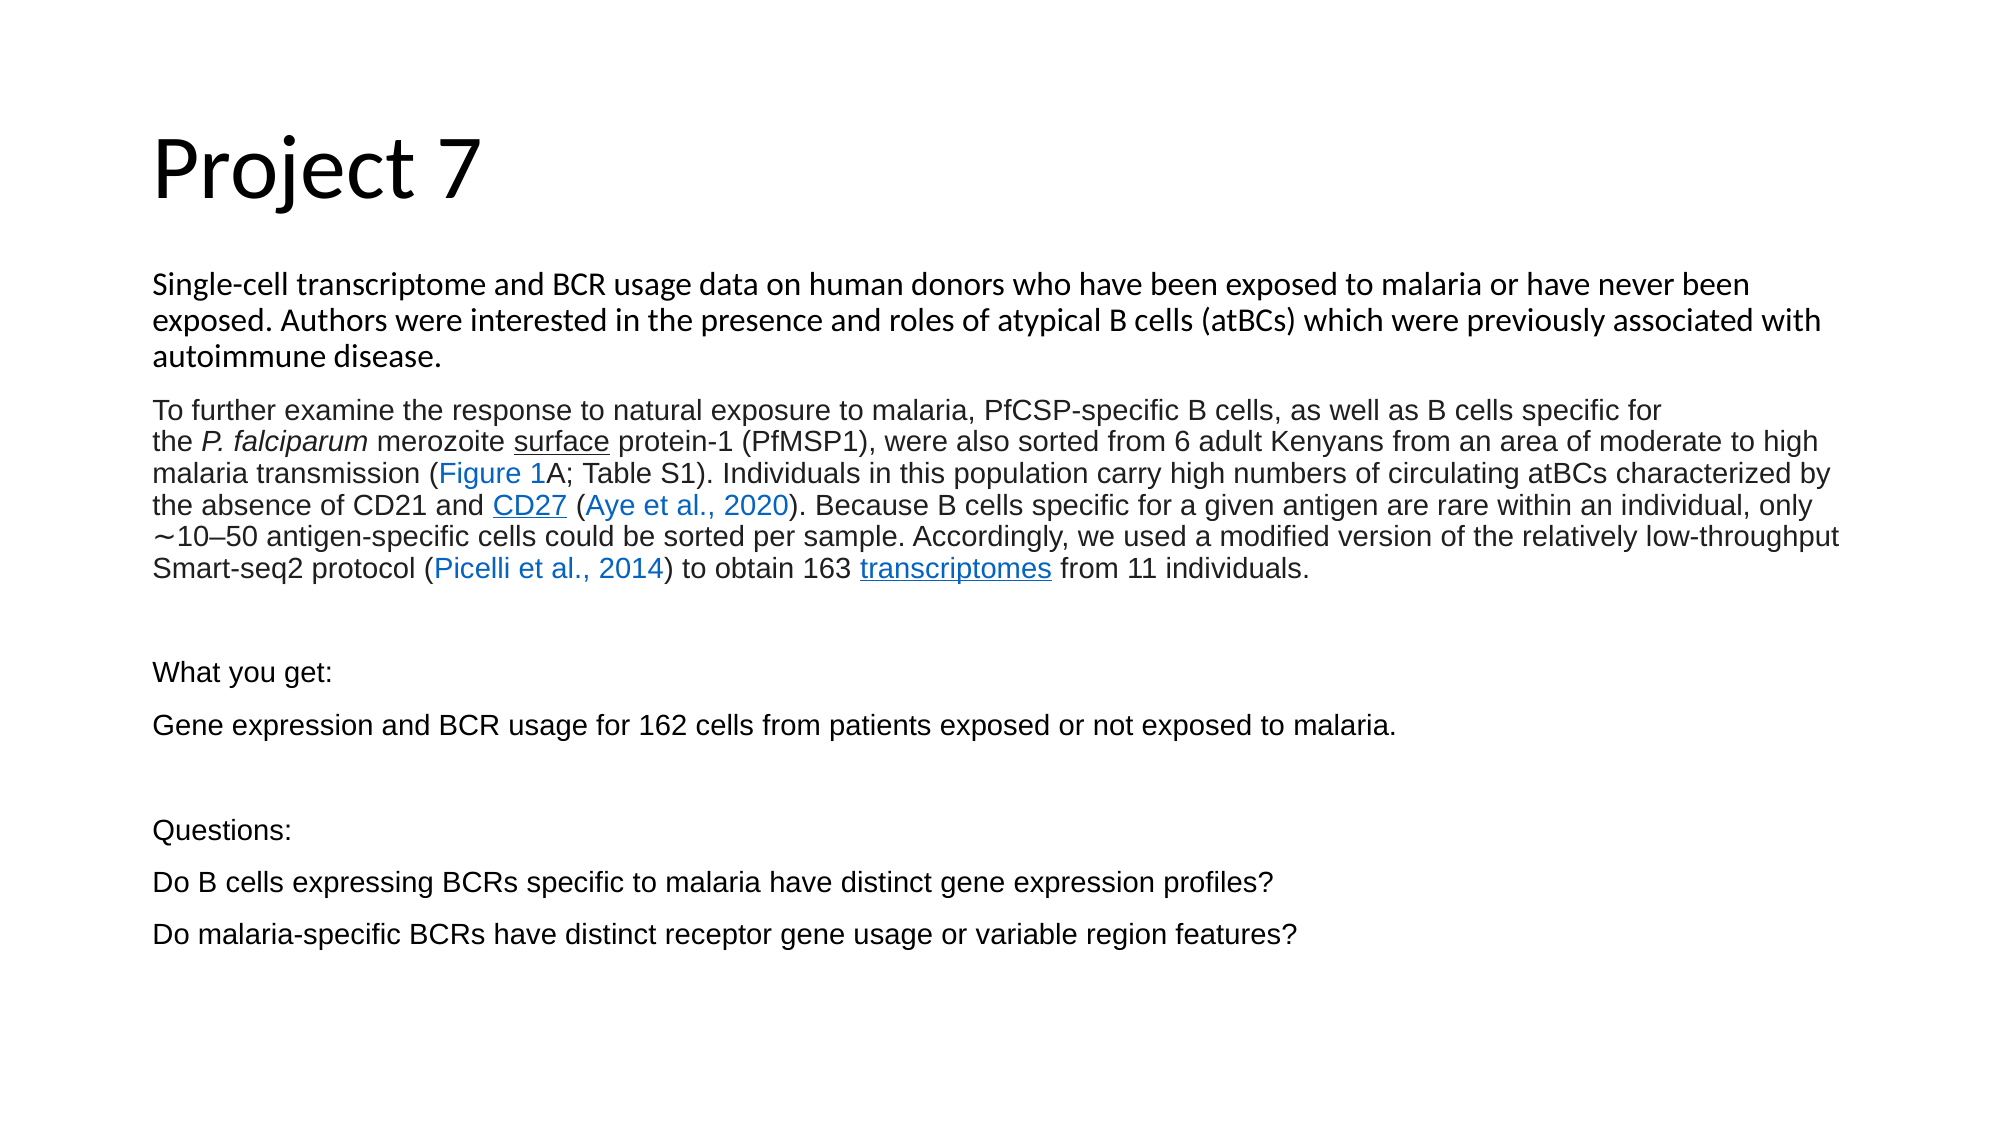

# Project 7
Single-cell transcriptome and BCR usage data on human donors who have been exposed to malaria or have never been exposed. Authors were interested in the presence and roles of atypical B cells (atBCs) which were previously associated with autoimmune disease.
To further examine the response to natural exposure to malaria, PfCSP-specific B cells, as well as B cells specific for the P. falciparum merozoite surface protein-1 (PfMSP1), were also sorted from 6 adult Kenyans from an area of moderate to high malaria transmission (Figure 1A; Table S1). Individuals in this population carry high numbers of circulating atBCs characterized by the absence of CD21 and CD27 (Aye et al., 2020). Because B cells specific for a given antigen are rare within an individual, only ∼10–50 antigen-specific cells could be sorted per sample. Accordingly, we used a modified version of the relatively low-throughput Smart-seq2 protocol (Picelli et al., 2014) to obtain 163 transcriptomes from 11 individuals.

What you get:
Gene expression and BCR usage for 162 cells from patients exposed or not exposed to malaria.

Questions:
Do B cells expressing BCRs specific to malaria have distinct gene expression profiles?
Do malaria-specific BCRs have distinct receptor gene usage or variable region features?